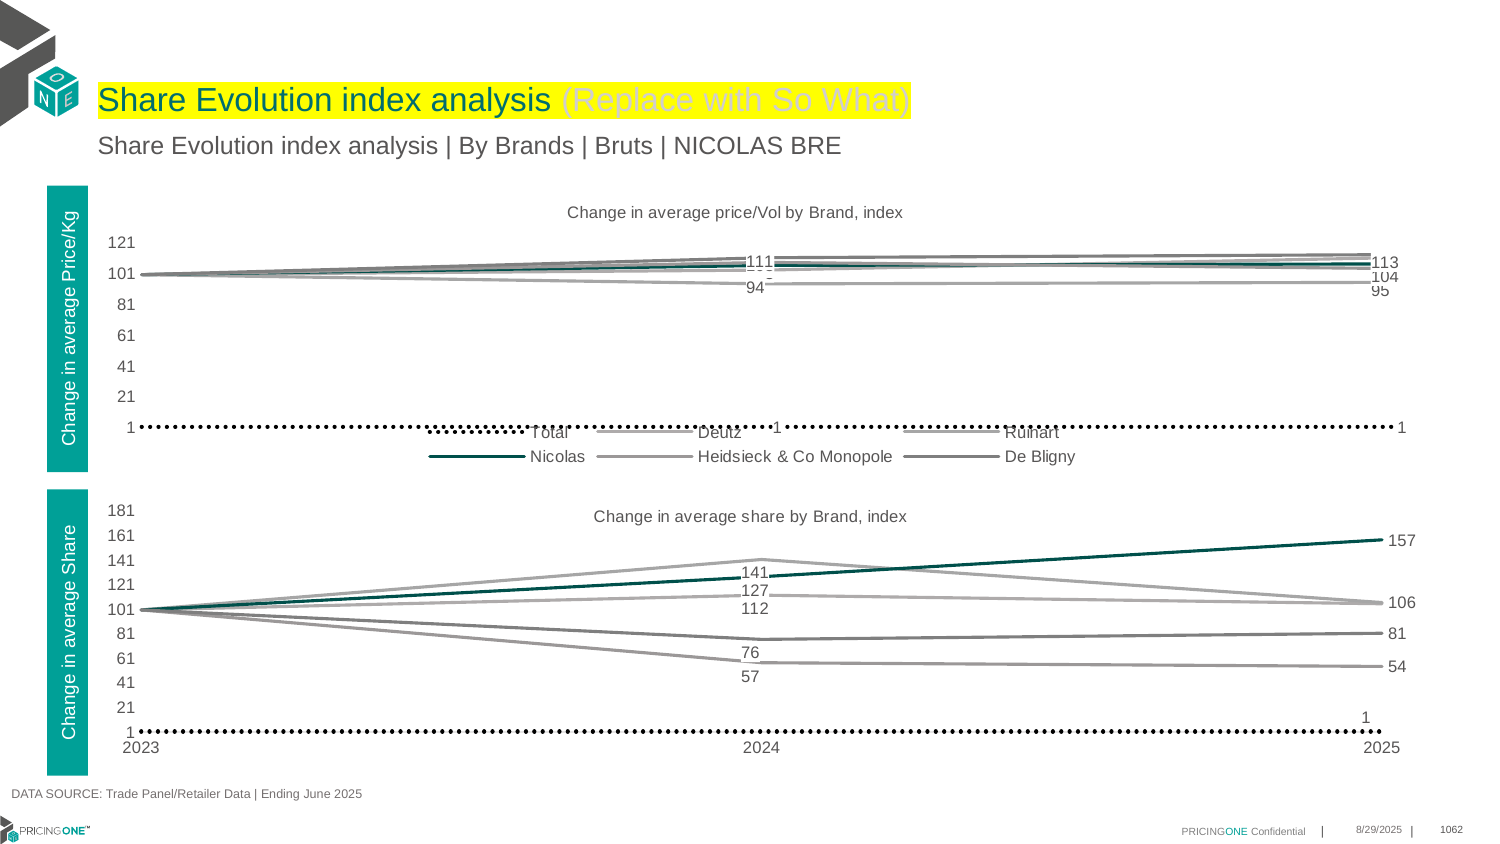

# Share Evolution index analysis (Replace with So What)
Share Evolution index analysis | By Brands | Bruts | NICOLAS BRE

### Chart: Change in average price/Vol by Brand, index

| Category | Total | Deutz | Ruinart | Nicolas | Heidsieck & Co Monopole | De Bligny |
|---|---|---|---|---|---|---|
| 2023 | 1.0 | 100.0 | 100.0 | 100.0 | 100.0 | 100.0 |
| 2024 | 1.0413208826443001 | 103.0 | 94.0 | 106.0 | 108.0 | 111.0 |
| 2025 | 1.0359094375011881 | 111.0 | 95.0 | 107.0 | 104.0 | 113.0 |
Change in average Price/Kg

### Chart: Change in average share by Brand, index

| Category | Total | Deutz | Ruinart | Nicolas | Heidsieck & Co Monopole | De Bligny |
|---|---|---|---|---|---|---|
| 2023 | 1.0 | 100.0 | 100.0 | 100.0 | 100.0 | 100.0 |
| 2024 | 1.0 | 112.0 | 141.0 | 127.0 | 57.0 | 76.0 |
| 2025 | 1.0 | 105.0 | 106.0 | 157.0 | 54.0 | 81.0 |
Change in average Share
DATA SOURCE: Trade Panel/Retailer Data | Ending June 2025

8/29/2025
1062